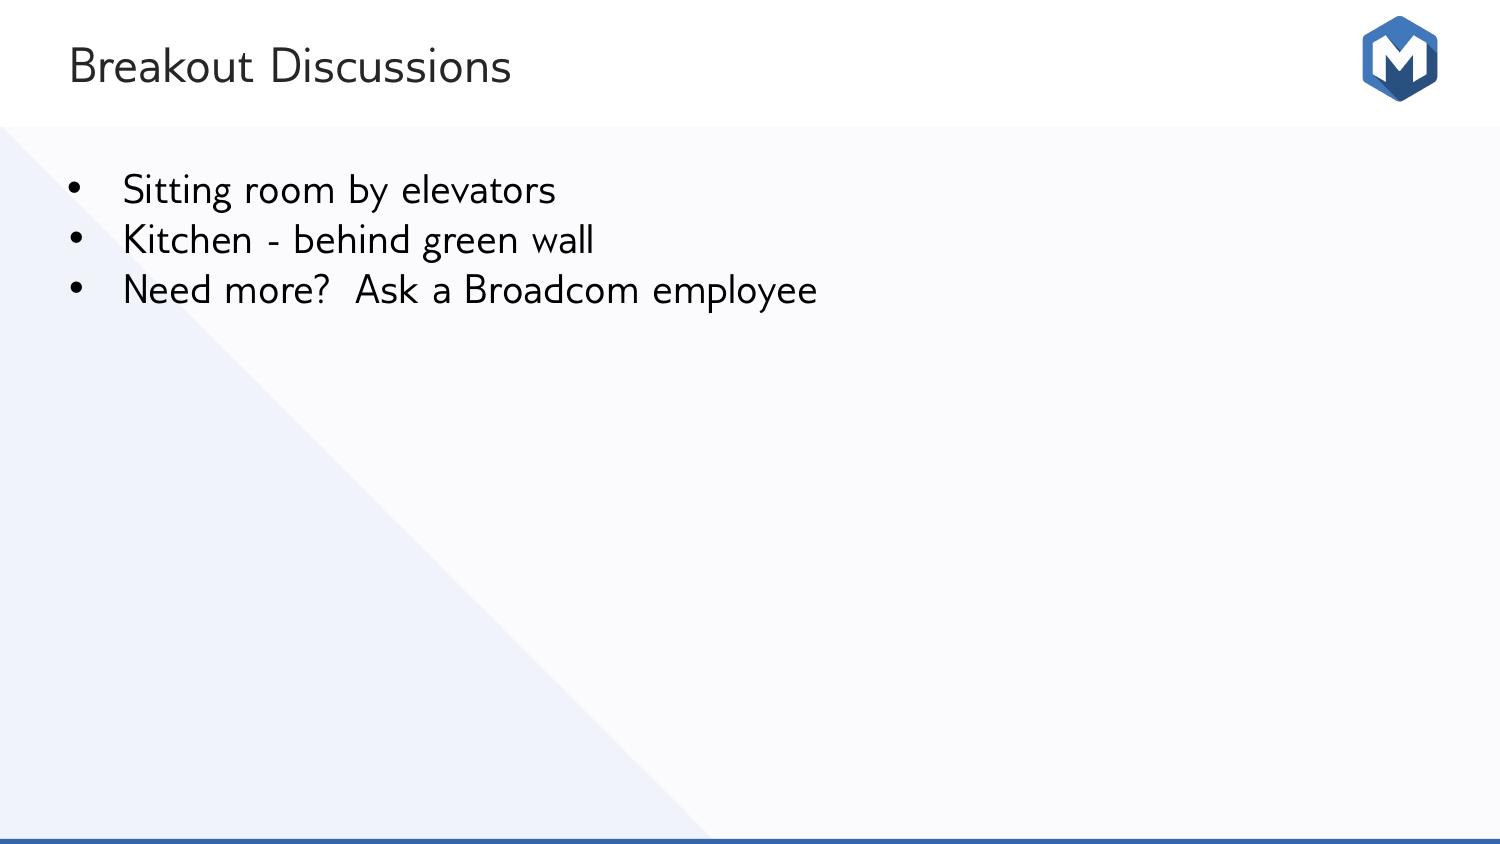

# Breakout Discussions
Sitting room by elevators
Kitchen - behind green wall
Need more?  Ask a Broadcom employee